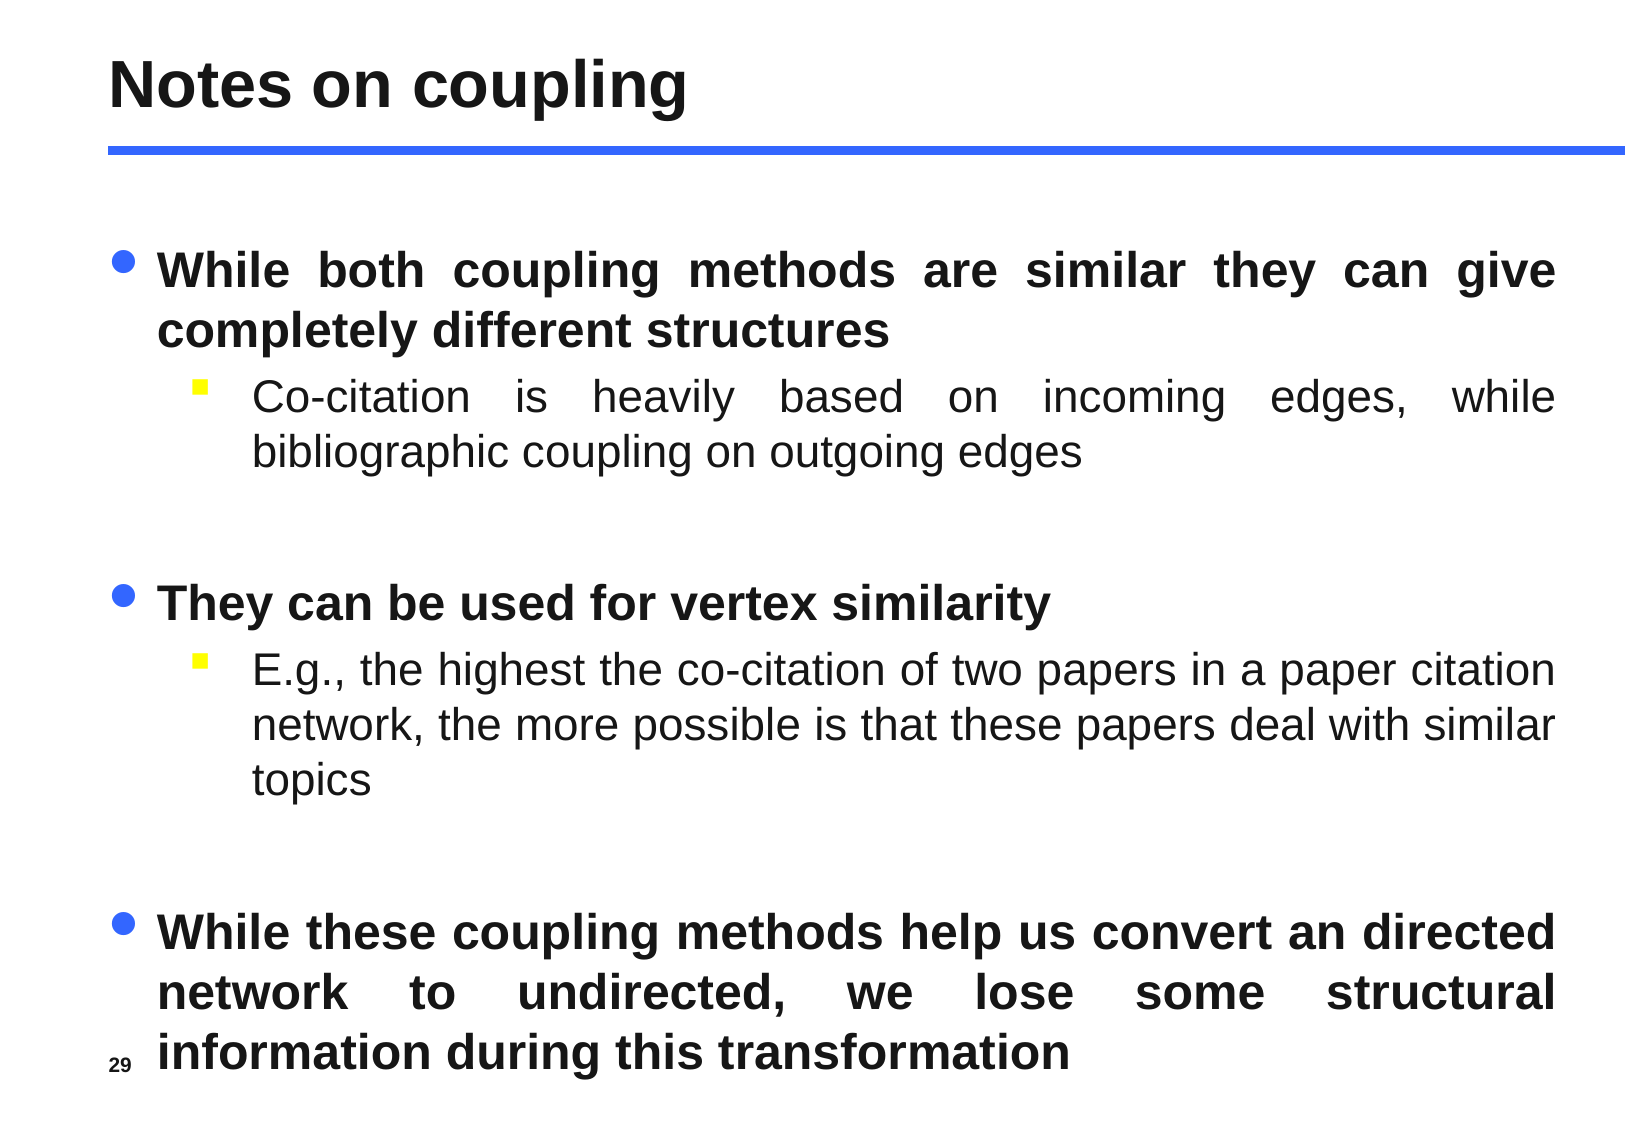

# Notes on coupling
While both coupling methods are similar they can give completely different structures
Co-citation is heavily based on incoming edges, while bibliographic coupling on outgoing edges

They can be used for vertex similarity
E.g., the highest the co-citation of two papers in a paper citation network, the more possible is that these papers deal with similar topics

While these coupling methods help us convert an directed network to undirected, we lose some structural information during this transformation
29